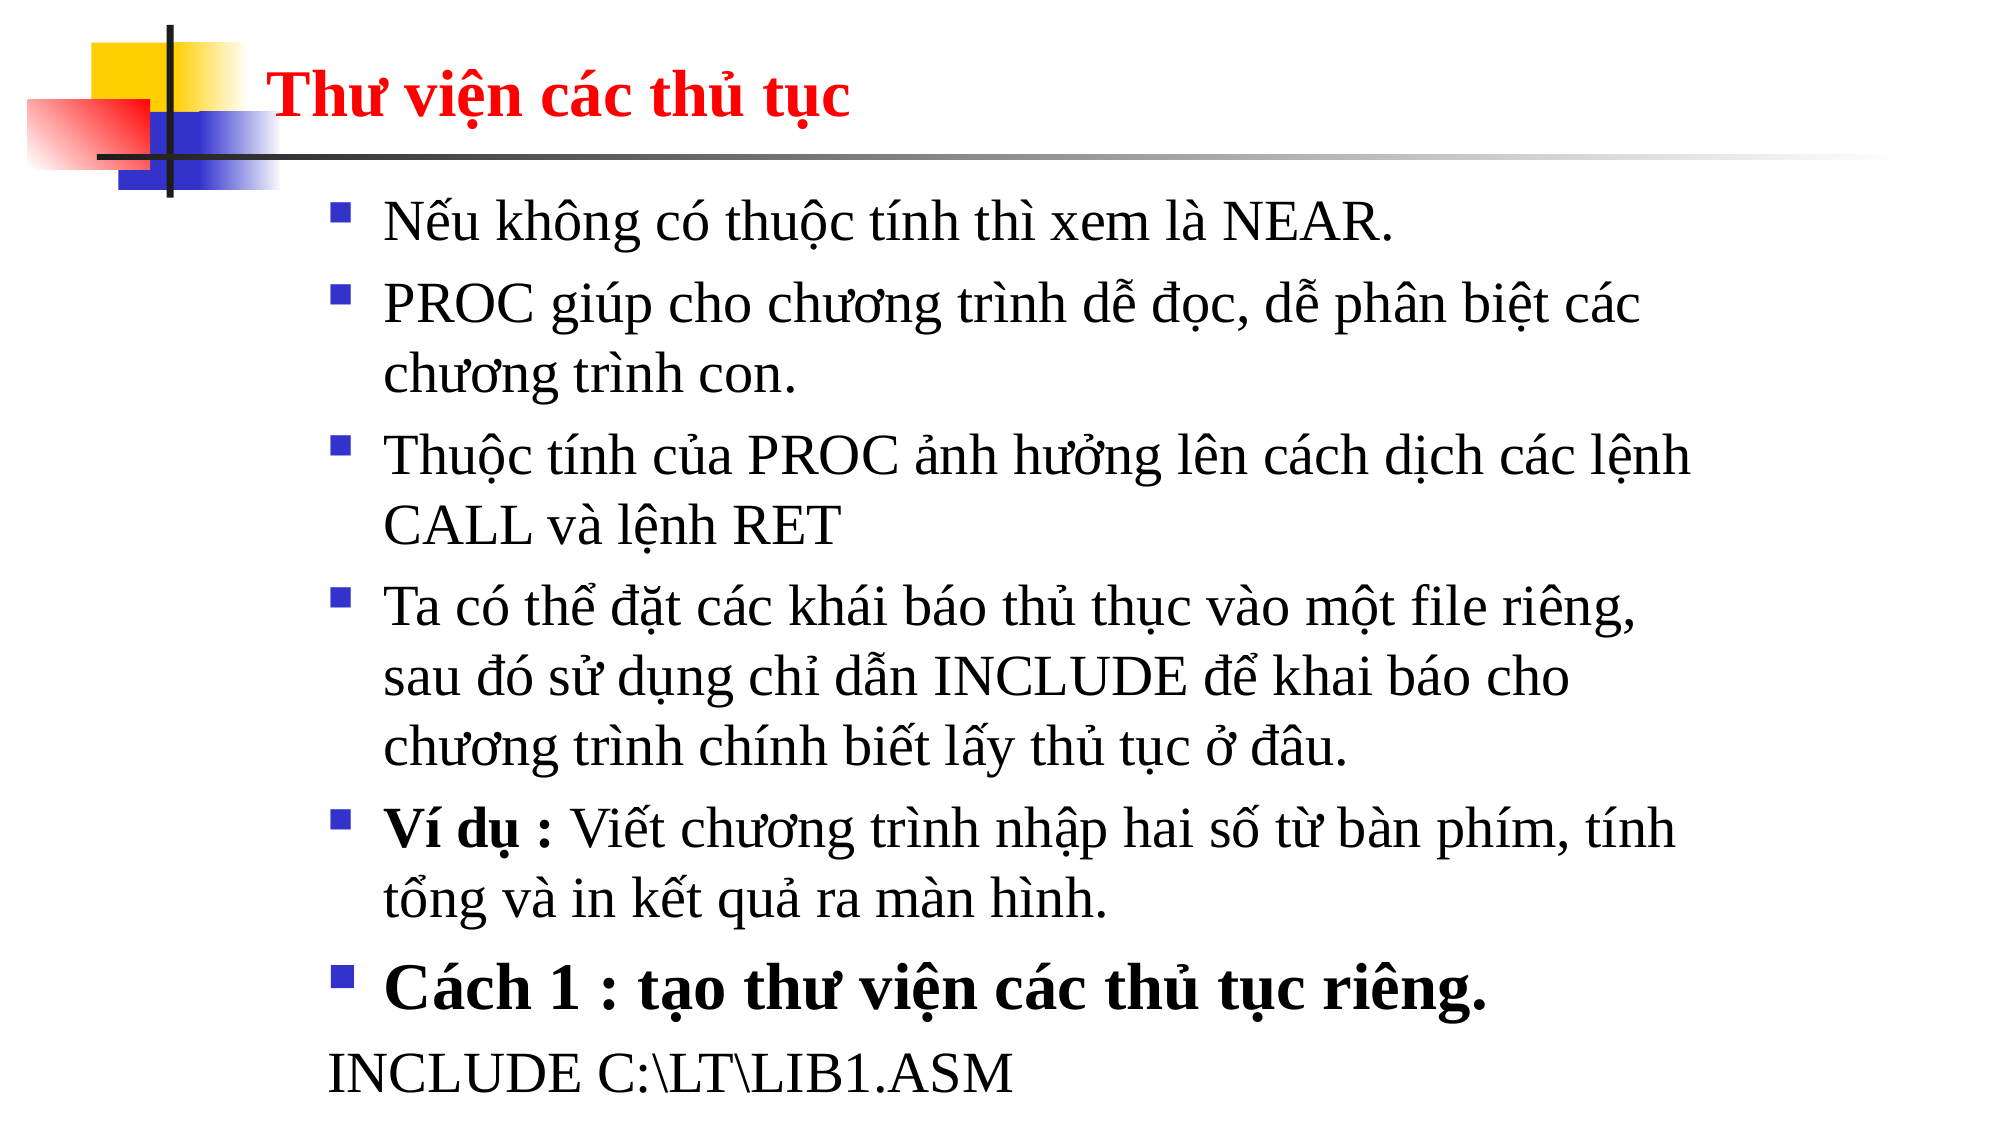

# Thư viện các thủ tục
Nếu không có thuộc tính thì xem là NEAR.
PROC giúp cho chương trình dễ đọc, dễ phân biệt các chương trình con.
Thuộc tính của PROC ảnh hưởng lên cách dịch các lệnh CALL và lệnh RET
Ta có thể đặt các khái báo thủ thục vào một file riêng, sau đó sử dụng chỉ dẫn INCLUDE để khai báo cho chương trình chính biết lấy thủ tục ở đâu.
Ví dụ : Viết chương trình nhập hai số từ bàn phím, tính tổng và in kết quả ra màn hình.
Cách 1 : tạo thư viện các thủ tục riêng.
INCLUDE C:\LT\LIB1.ASM